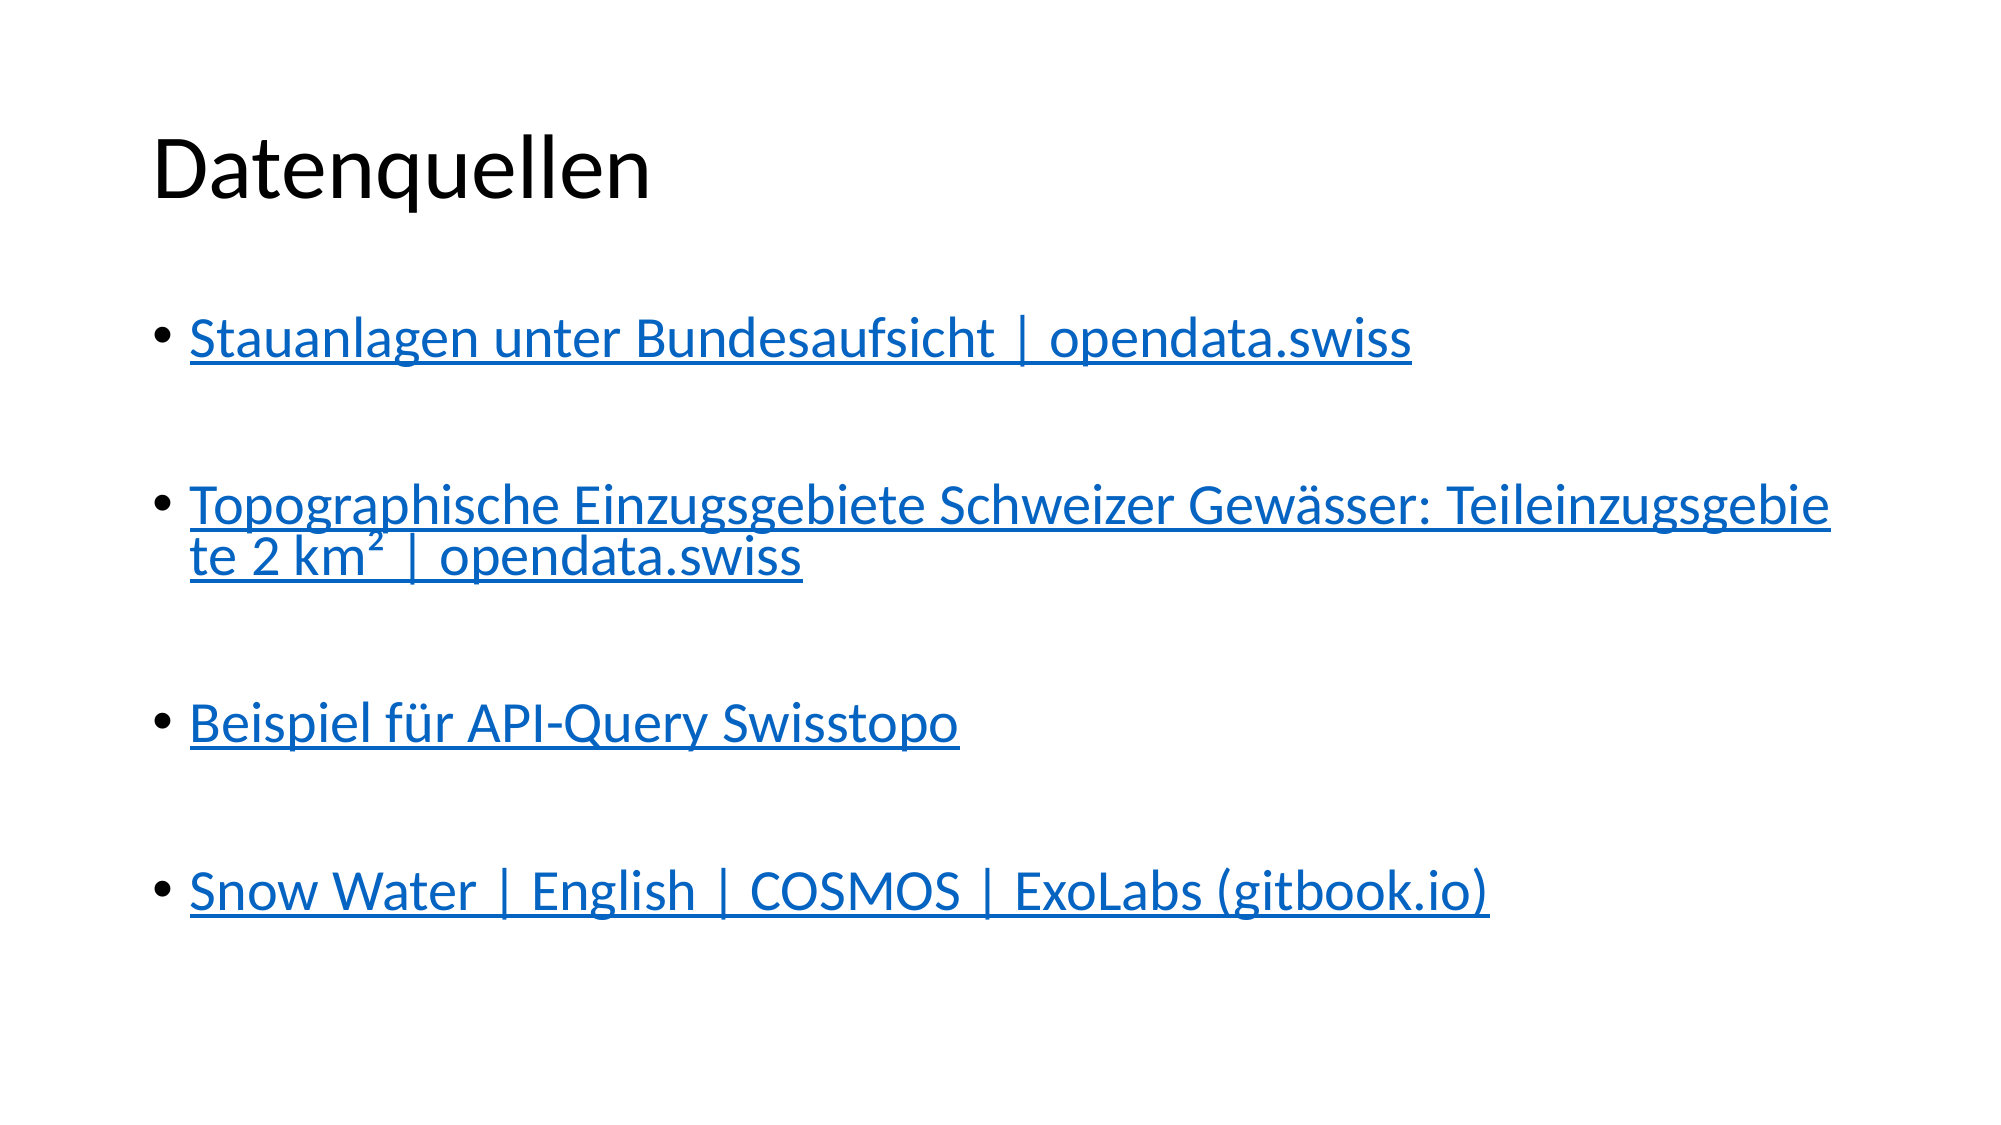

# Datenquellen
Stauanlagen unter Bundesaufsicht | opendata.swiss

Topographische Einzugsgebiete Schweizer Gewässer: Teileinzugsgebiete 2 km² | opendata.swiss

Beispiel für API-Query Swisstopo

Snow Water | English | COSMOS | ExoLabs (gitbook.io)